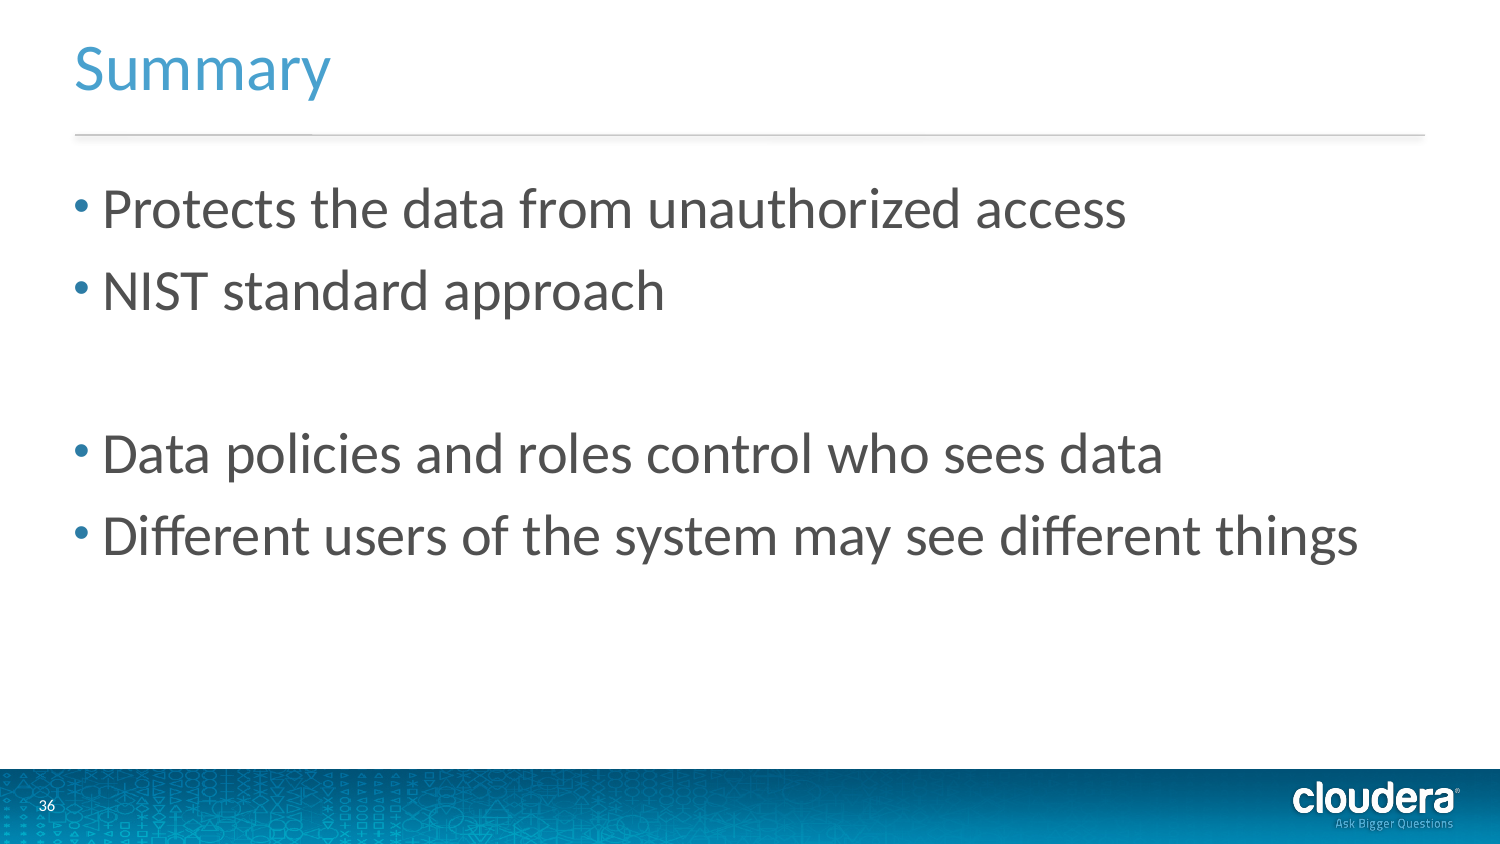

# Summary
Protects the data from unauthorized access
NIST standard approach

Data policies and roles control who sees data
Different users of the system may see different things